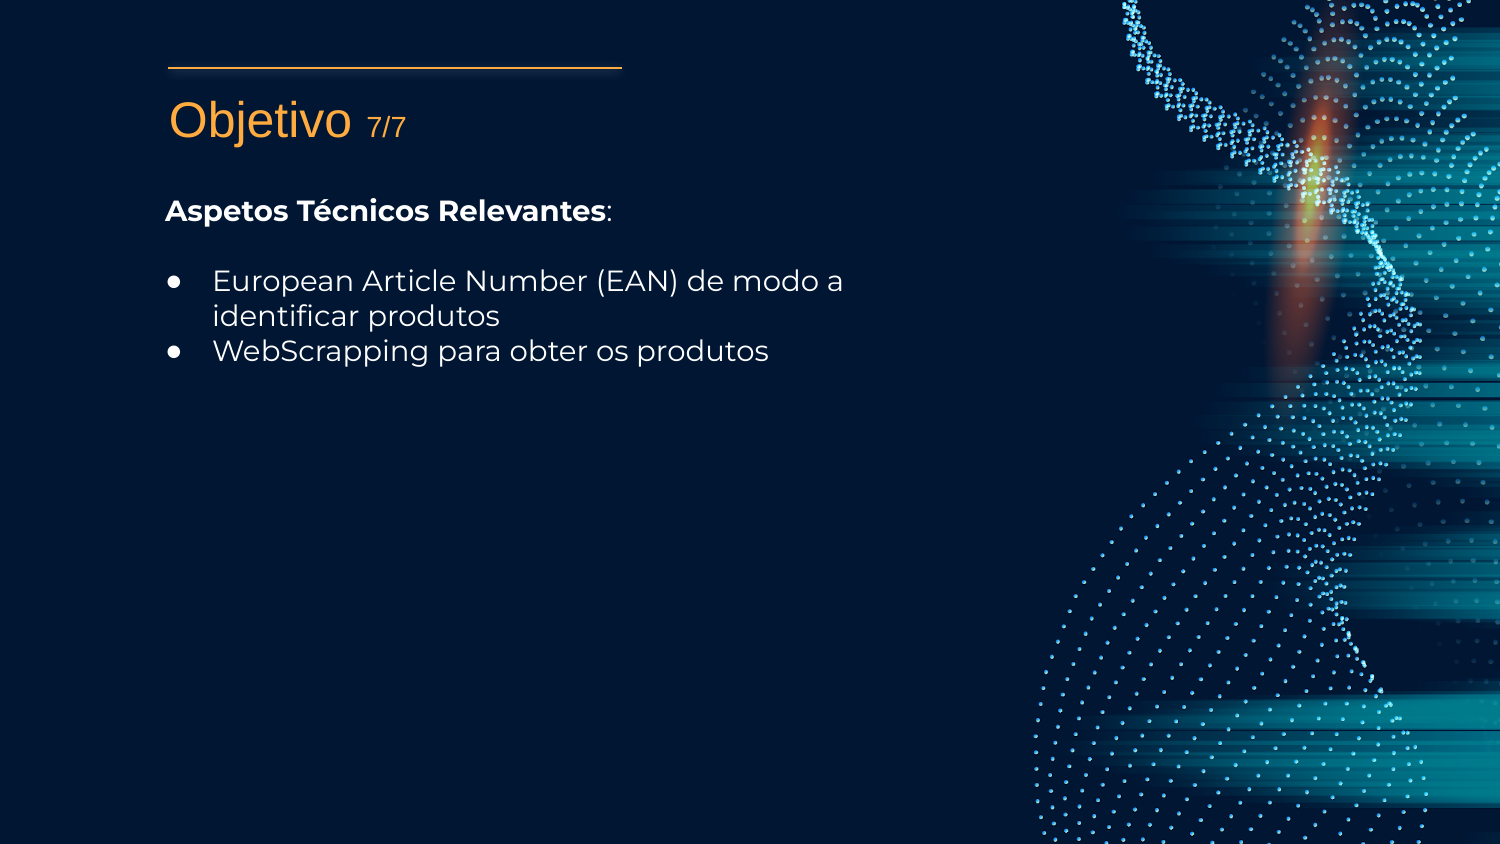

# Objetivo 7/7
Aspetos Técnicos Relevantes:

European Article Number (EAN) de modo a identificar produtos
WebScrapping para obter os produtos